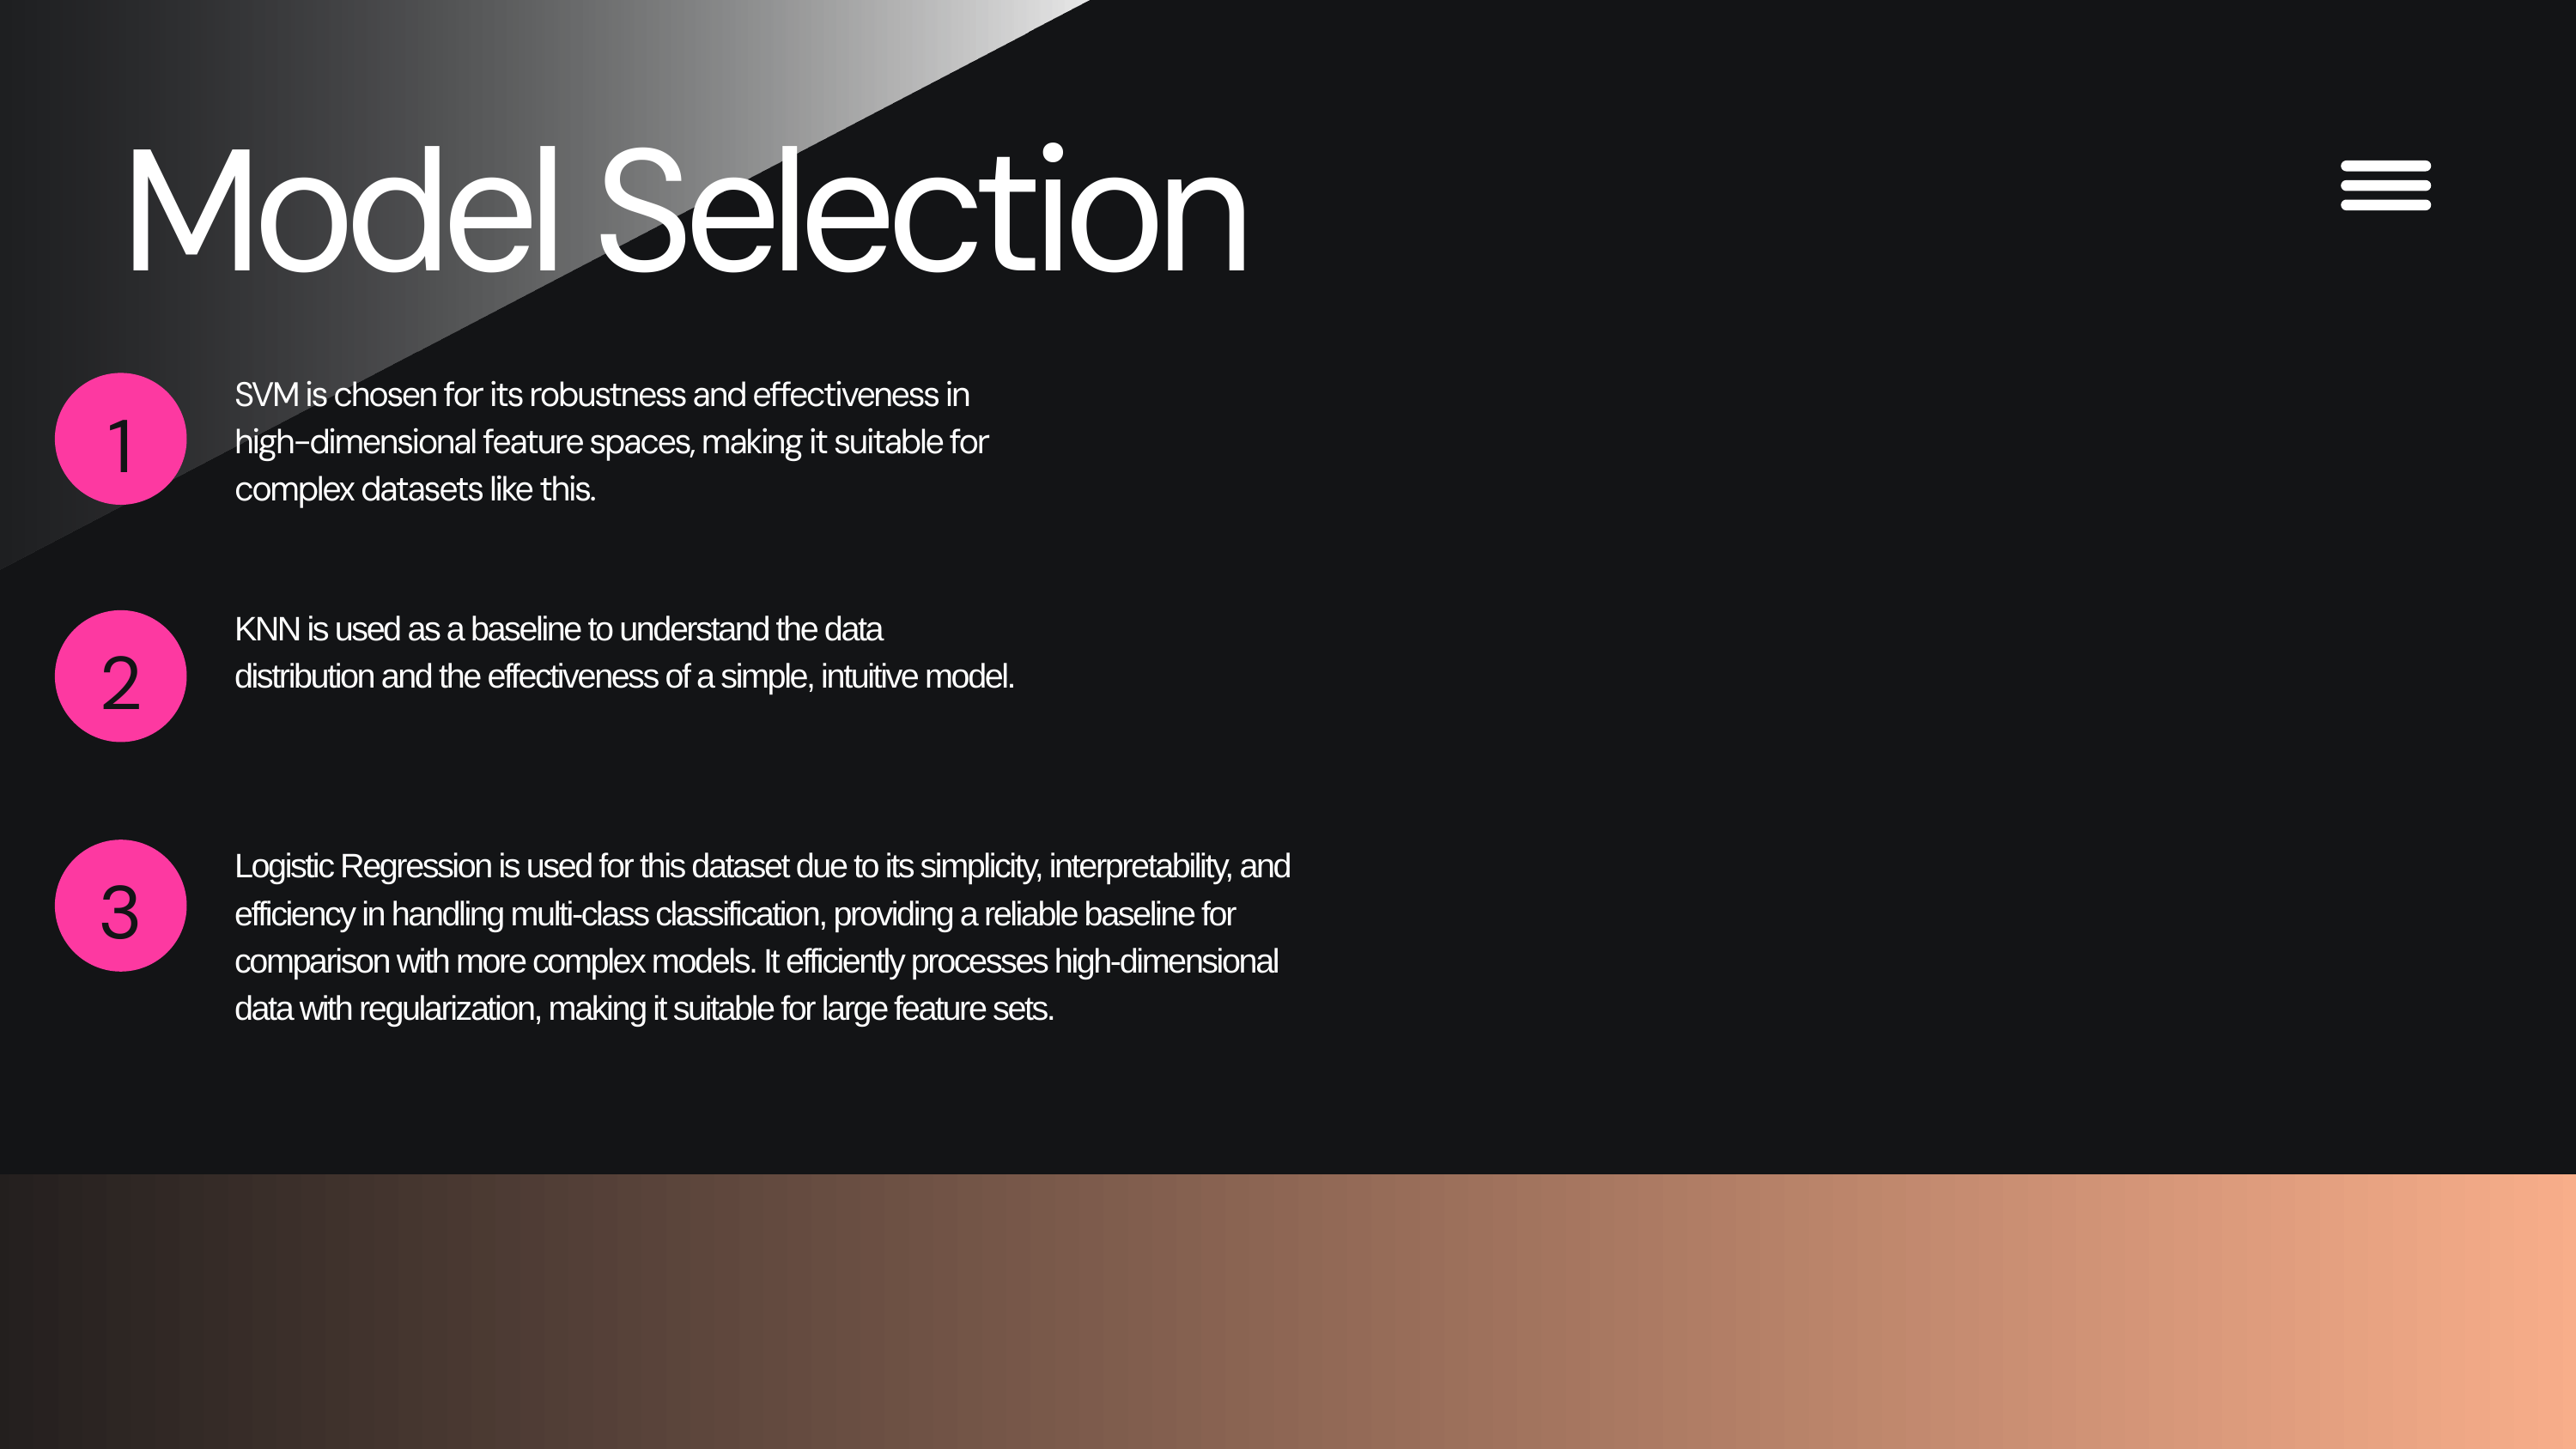

Model Selection

SVM is chosen for its robustness and effectiveness in high-dimensional feature spaces, making it suitable for complex datasets like this.​

1
KNN is used as a baseline to understand the data distribution and the effectiveness of a simple, intuitive model.​

2
1
1
Logistic Regression is used for this dataset due to its simplicity, interpretability, and efficiency in handling multi-class classification, providing a reliable baseline for comparison with more complex models. It efficiently processes high-dimensional data with regularization, making it suitable for large feature sets.

3
1